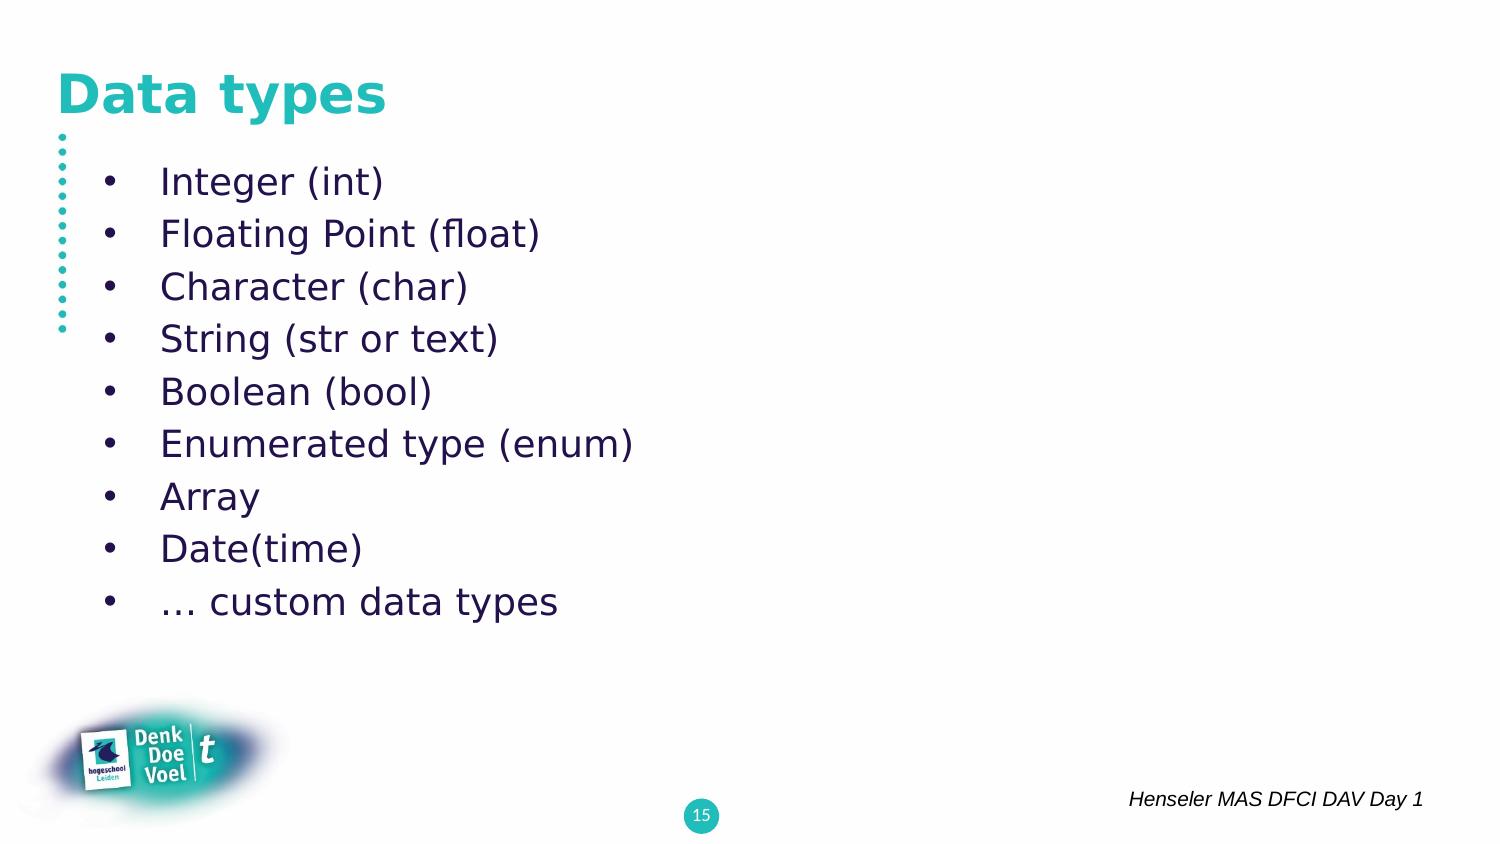

# Data types
Integer (int)
Floating Point (float)
Character (char)
String (str or text)
Boolean (bool)
Enumerated type (enum)
Array
Date(time)
… custom data types